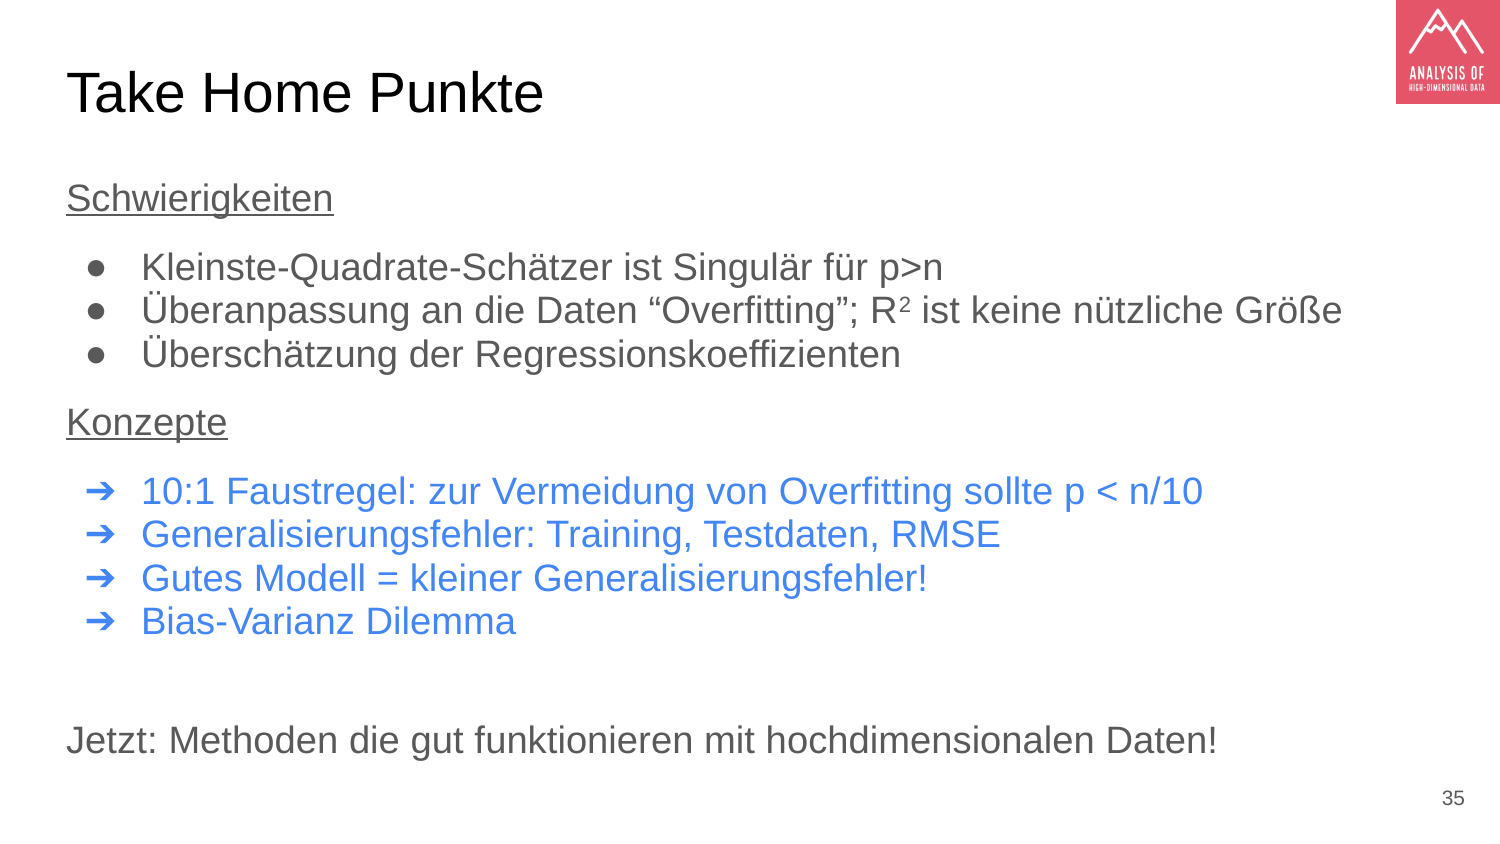

# Take Home Punkte
Schwierigkeiten
Kleinste-Quadrate-Schätzer ist Singulär für p>n
Überanpassung an die Daten “Overfitting”; R2 ist keine nützliche Größe
Überschätzung der Regressionskoeffizienten
Konzepte
10:1 Faustregel: zur Vermeidung von Overfitting sollte p < n/10
Generalisierungsfehler: Training, Testdaten, RMSE
Gutes Modell = kleiner Generalisierungsfehler!
Bias-Varianz Dilemma

Jetzt: Methoden die gut funktionieren mit hochdimensionalen Daten!

35